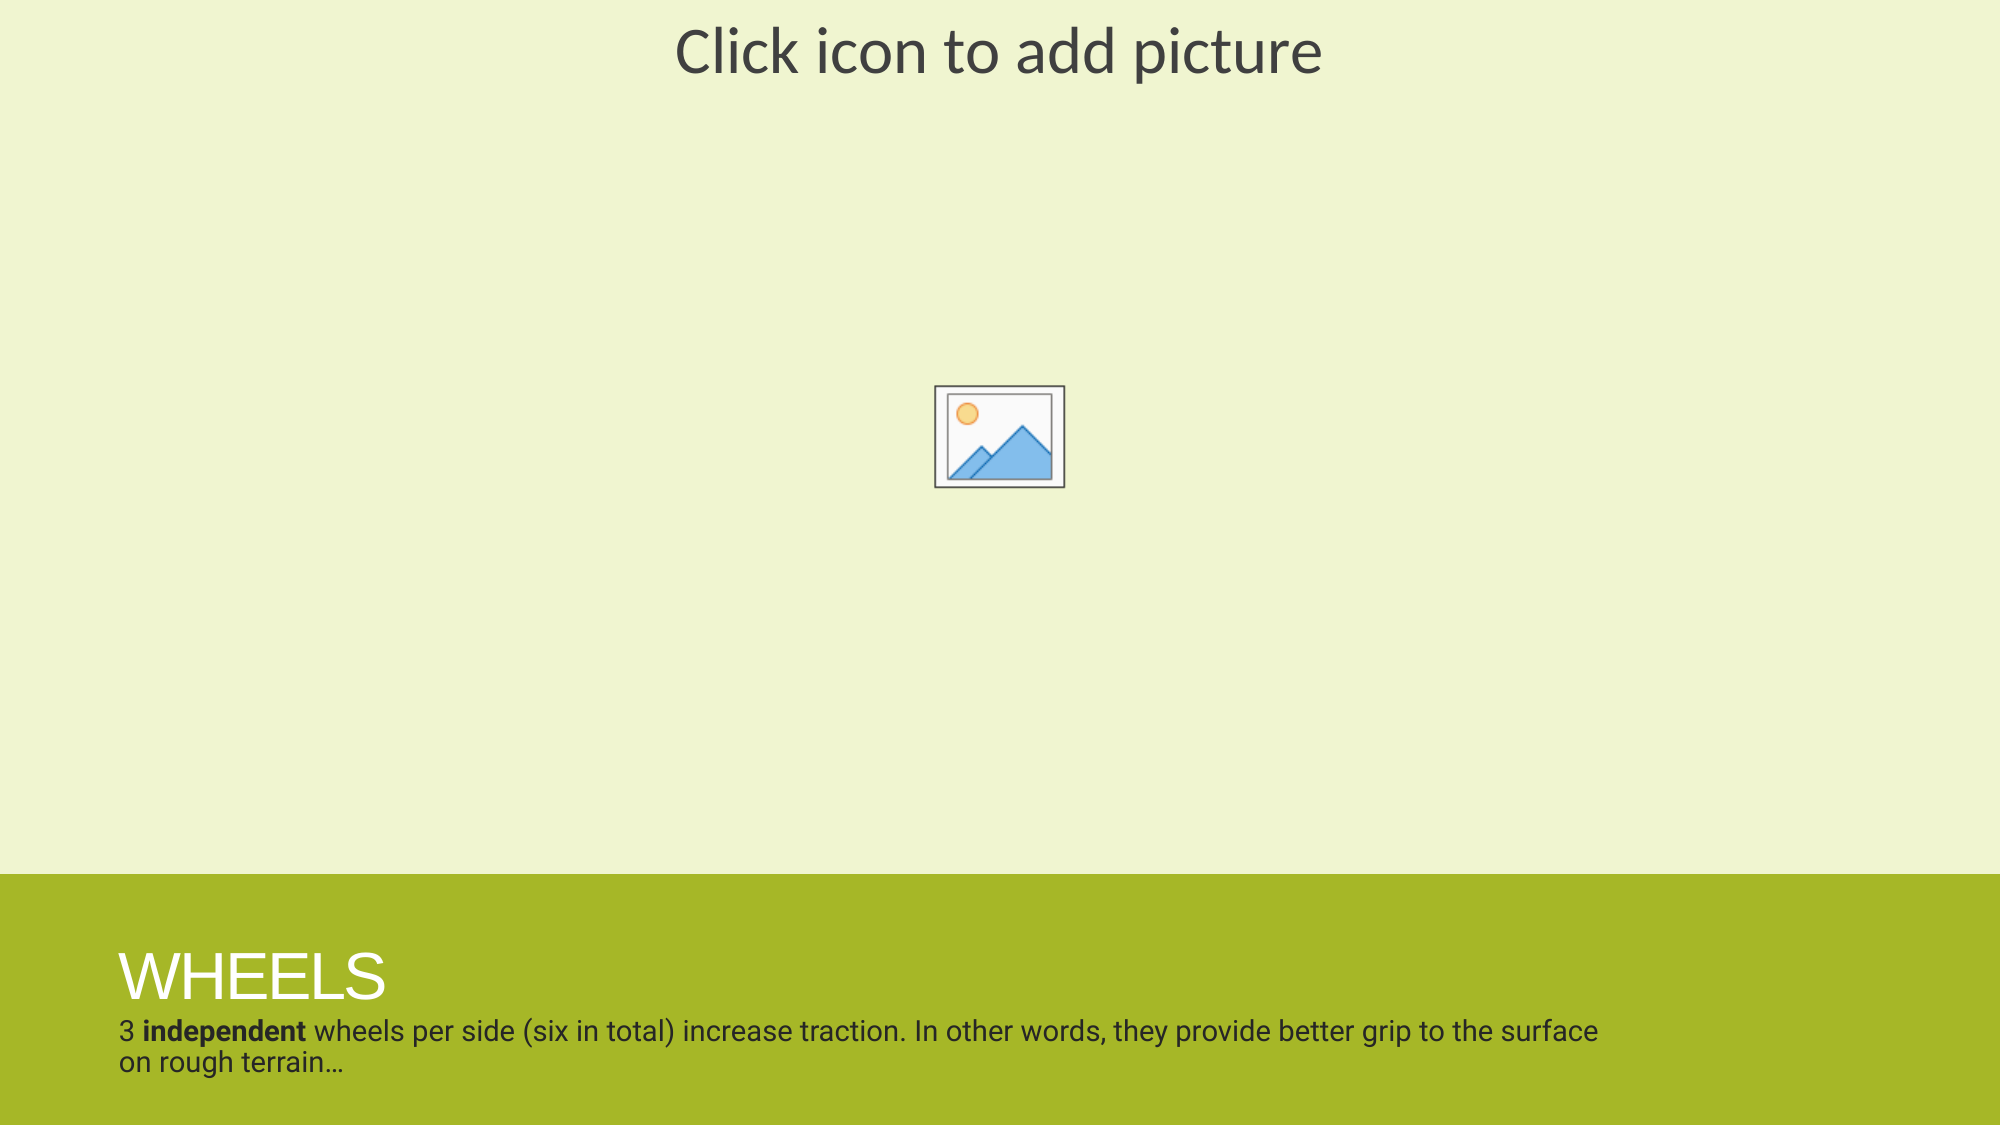

# WHEELS
3 independent wheels per side (six in total) increase traction. In other words, they provide better grip to the surface on rough terrain…